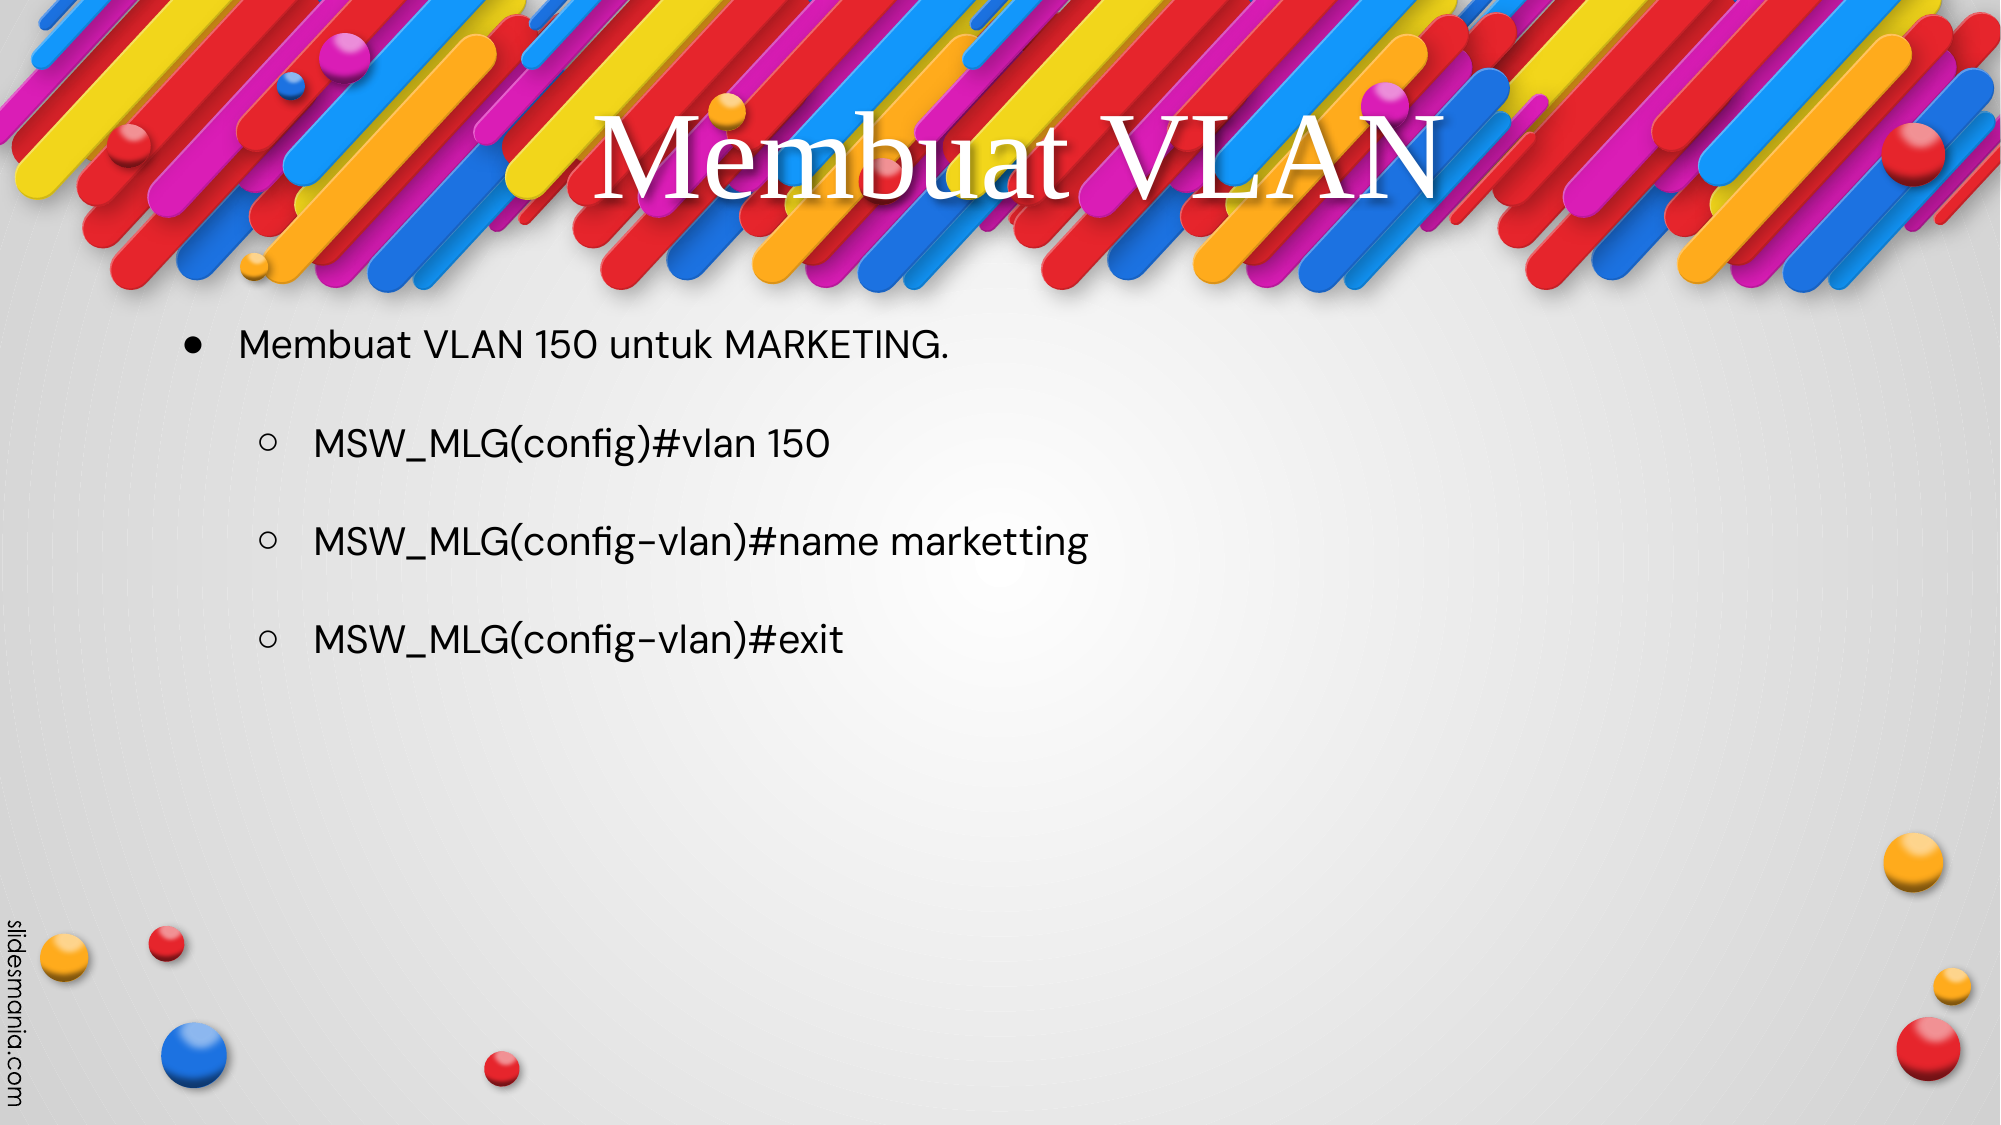

# Membuat VLAN
Membuat VLAN 150 untuk MARKETING.
MSW_MLG(config)#vlan 150
MSW_MLG(config-vlan)#name marketting
MSW_MLG(config-vlan)#exit